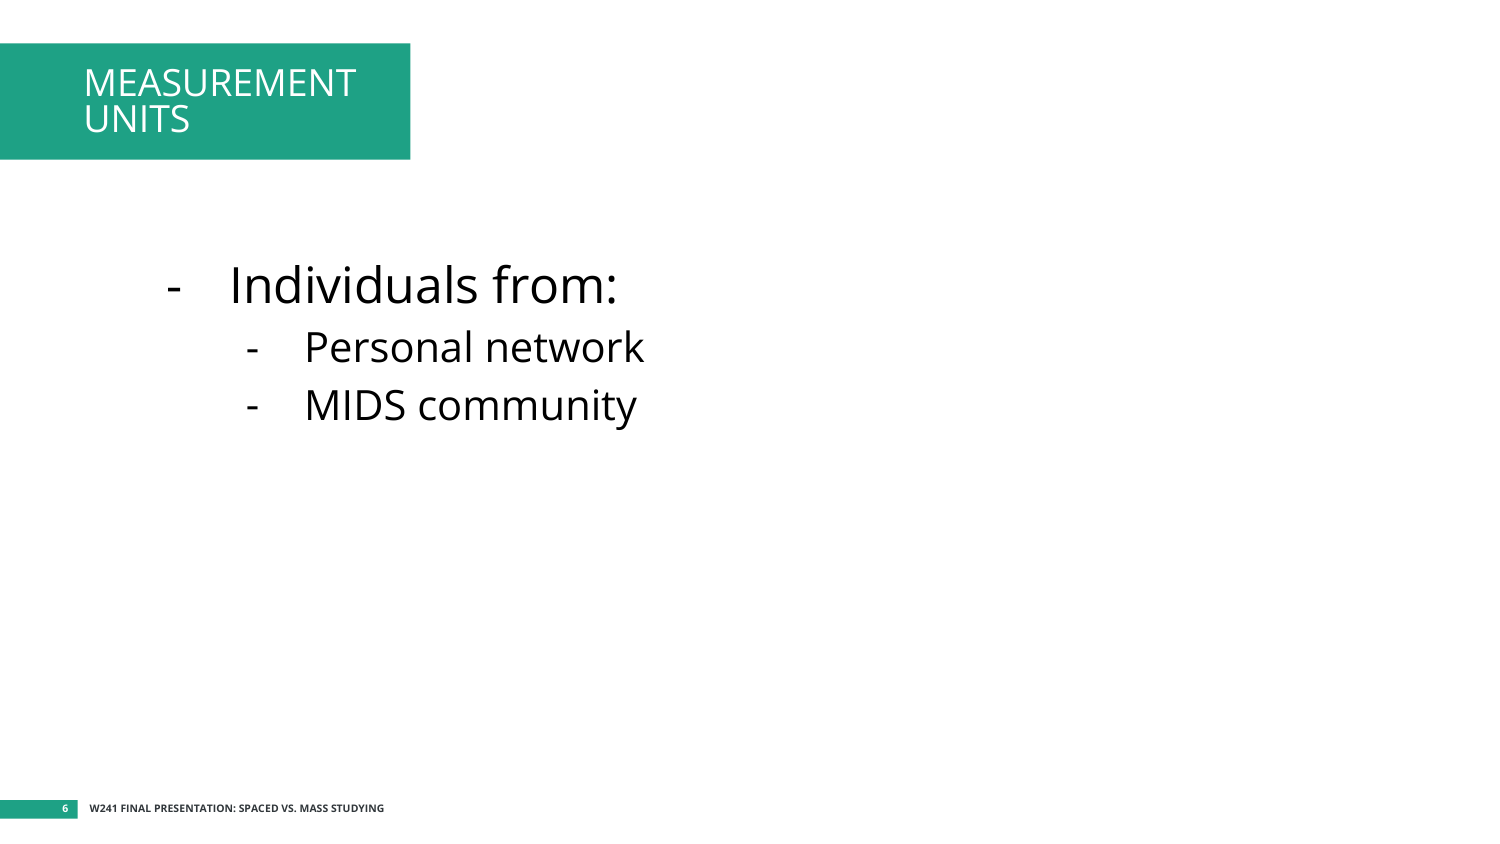

# MEASUREMENT UNITS
Individuals from:
Personal network
MIDS community